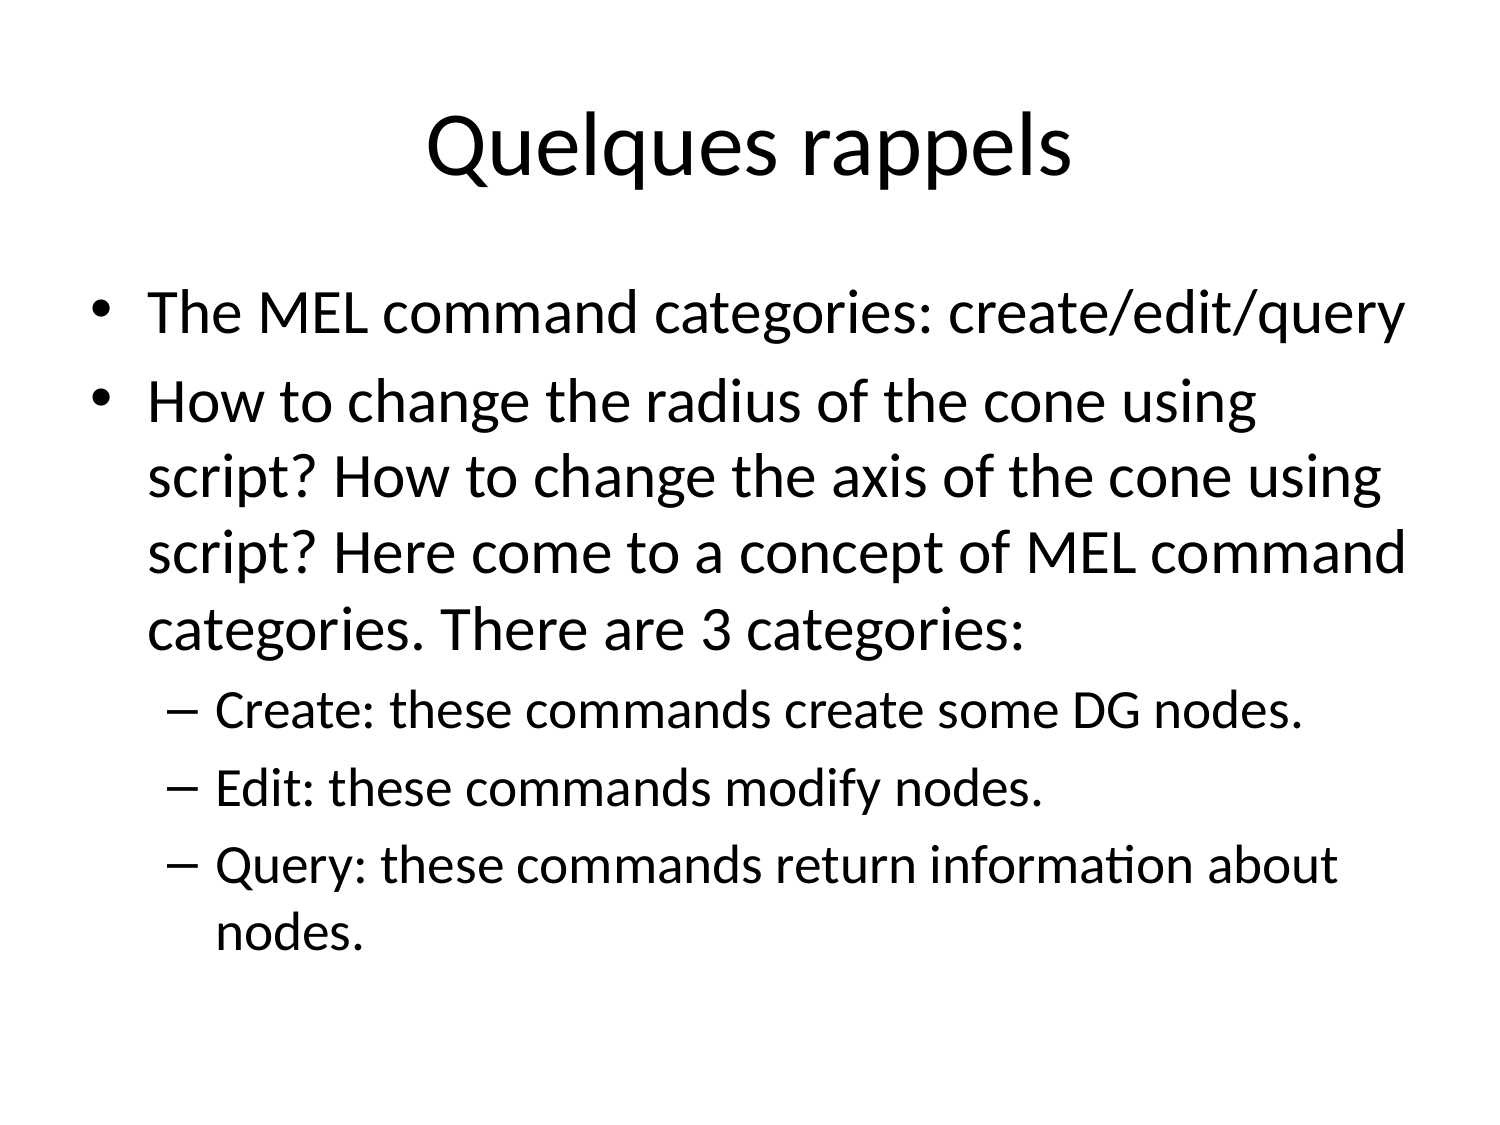

# Quelques rappels
The MEL command categories: create/edit/query
How to change the radius of the cone using script? How to change the axis of the cone using script? Here come to a concept of MEL command categories. There are 3 categories:
Create: these commands create some DG nodes.
Edit: these commands modify nodes.
Query: these commands return information about nodes.